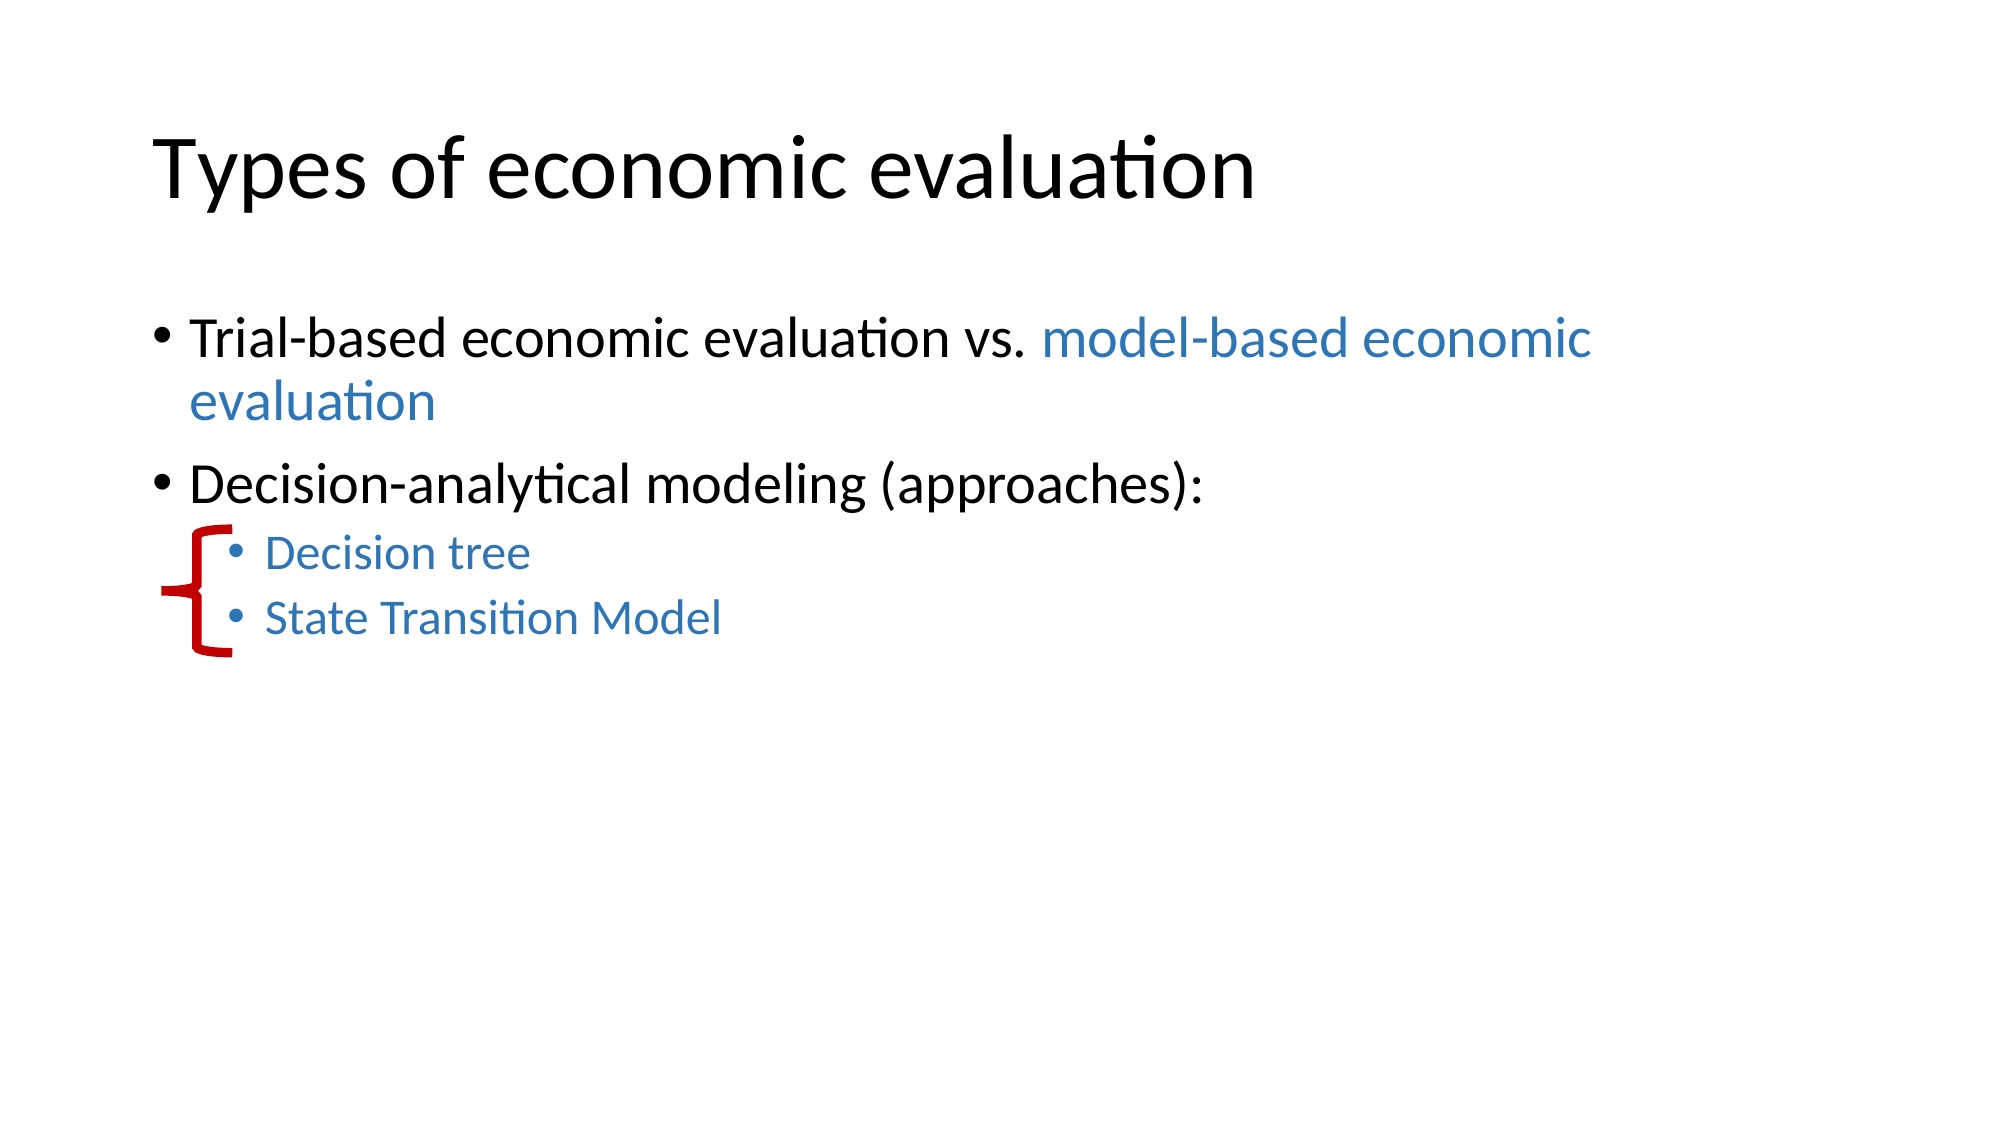

# Types of economic evaluation
Trial-based economic evaluation vs. model-based economic evaluation
Decision-analytical modeling (approaches):
Decision tree
State Transition Model